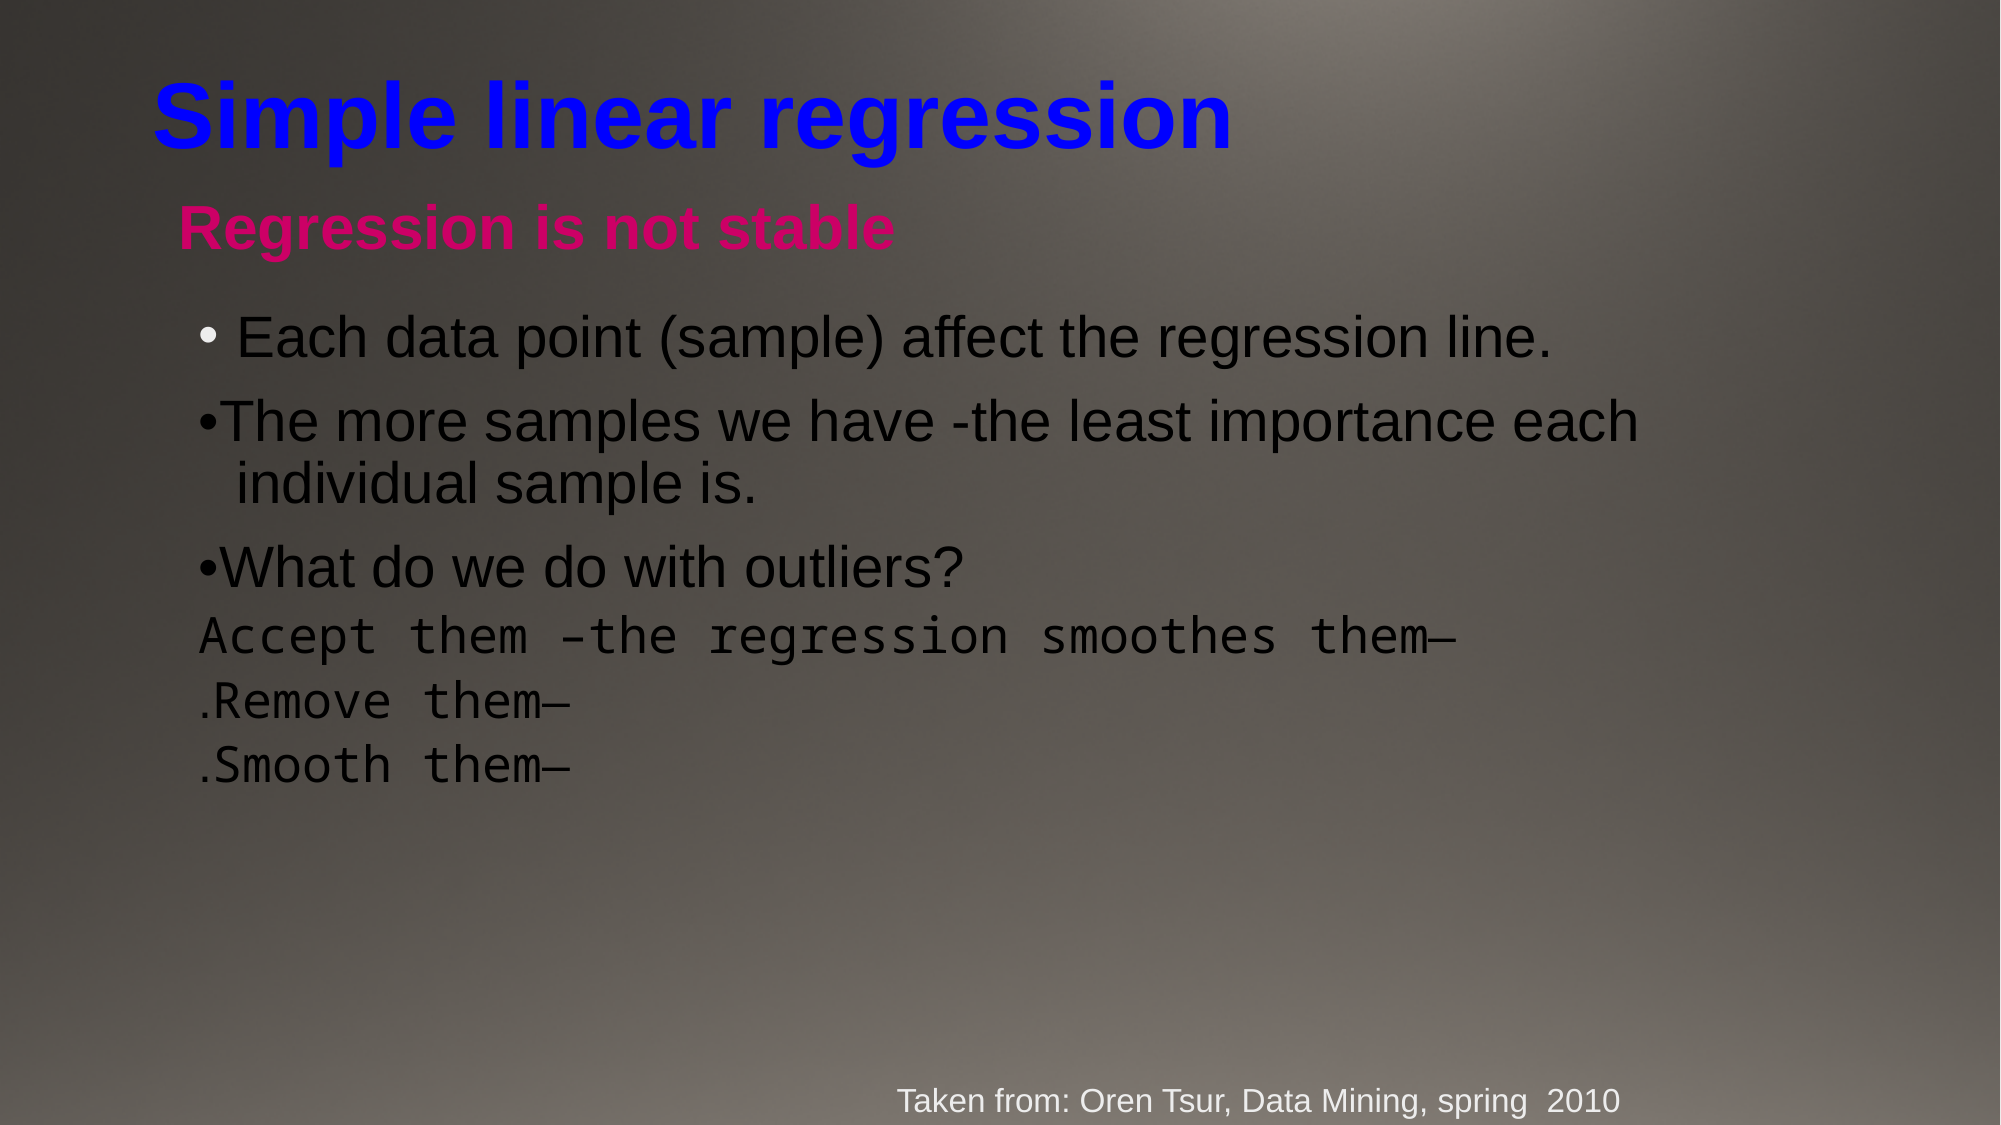

# Simple linear regression Regression is not stable
Each data point (sample) affect the regression line.
•The more samples we have -the least importance each individual sample is.
•What do we do with outliers?
–Accept them –the regression smoothes them
–Remove them.
–Smooth them.
Taken from: Oren Tsur, Data Mining, spring  2010